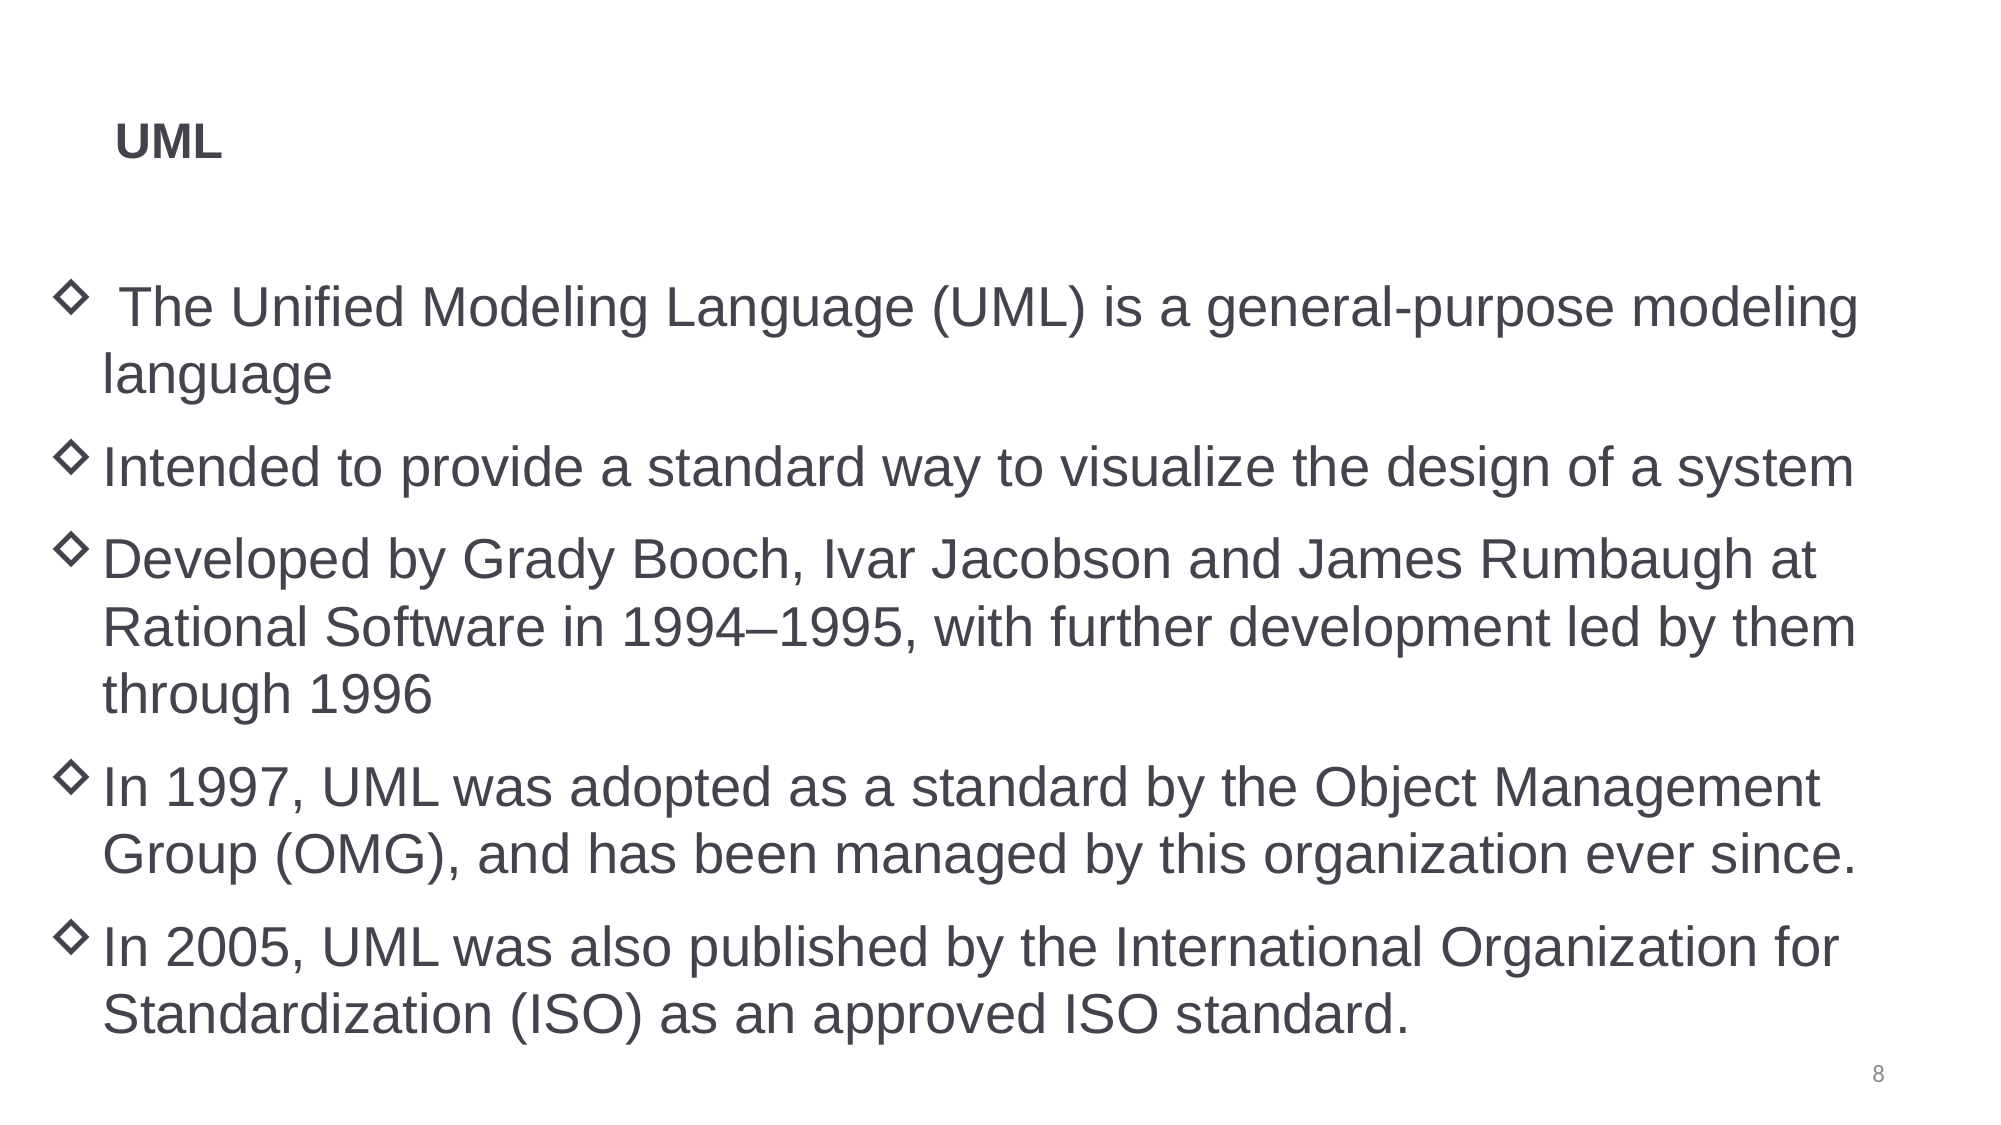

# UML
 The Unified Modeling Language (UML) is a general-purpose modeling language
Intended to provide a standard way to visualize the design of a system
Developed by Grady Booch, Ivar Jacobson and James Rumbaugh at Rational Software in 1994–1995, with further development led by them through 1996
In 1997, UML was adopted as a standard by the Object Management Group (OMG), and has been managed by this organization ever since.
In 2005, UML was also published by the International Organization for Standardization (ISO) as an approved ISO standard.
8